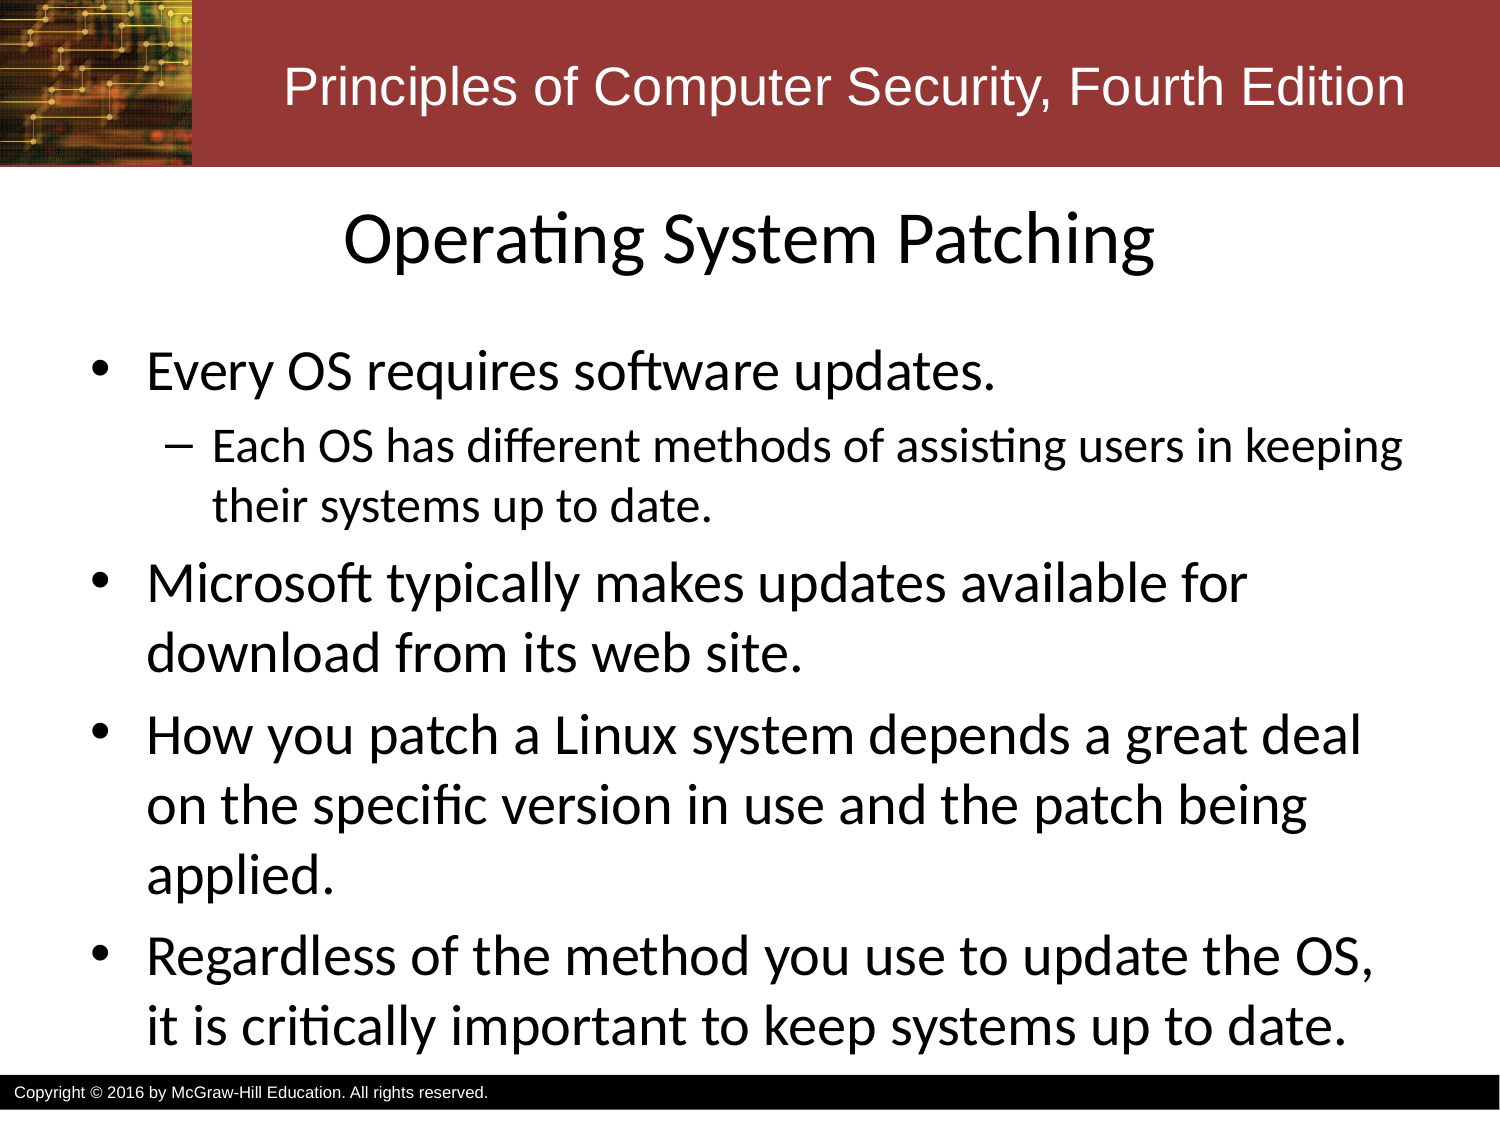

# Operating System Patching
Every OS requires software updates.
Each OS has different methods of assisting users in keeping their systems up to date.
Microsoft typically makes updates available for download from its web site.
How you patch a Linux system depends a great deal on the specific version in use and the patch being applied.
Regardless of the method you use to update the OS, it is critically important to keep systems up to date.